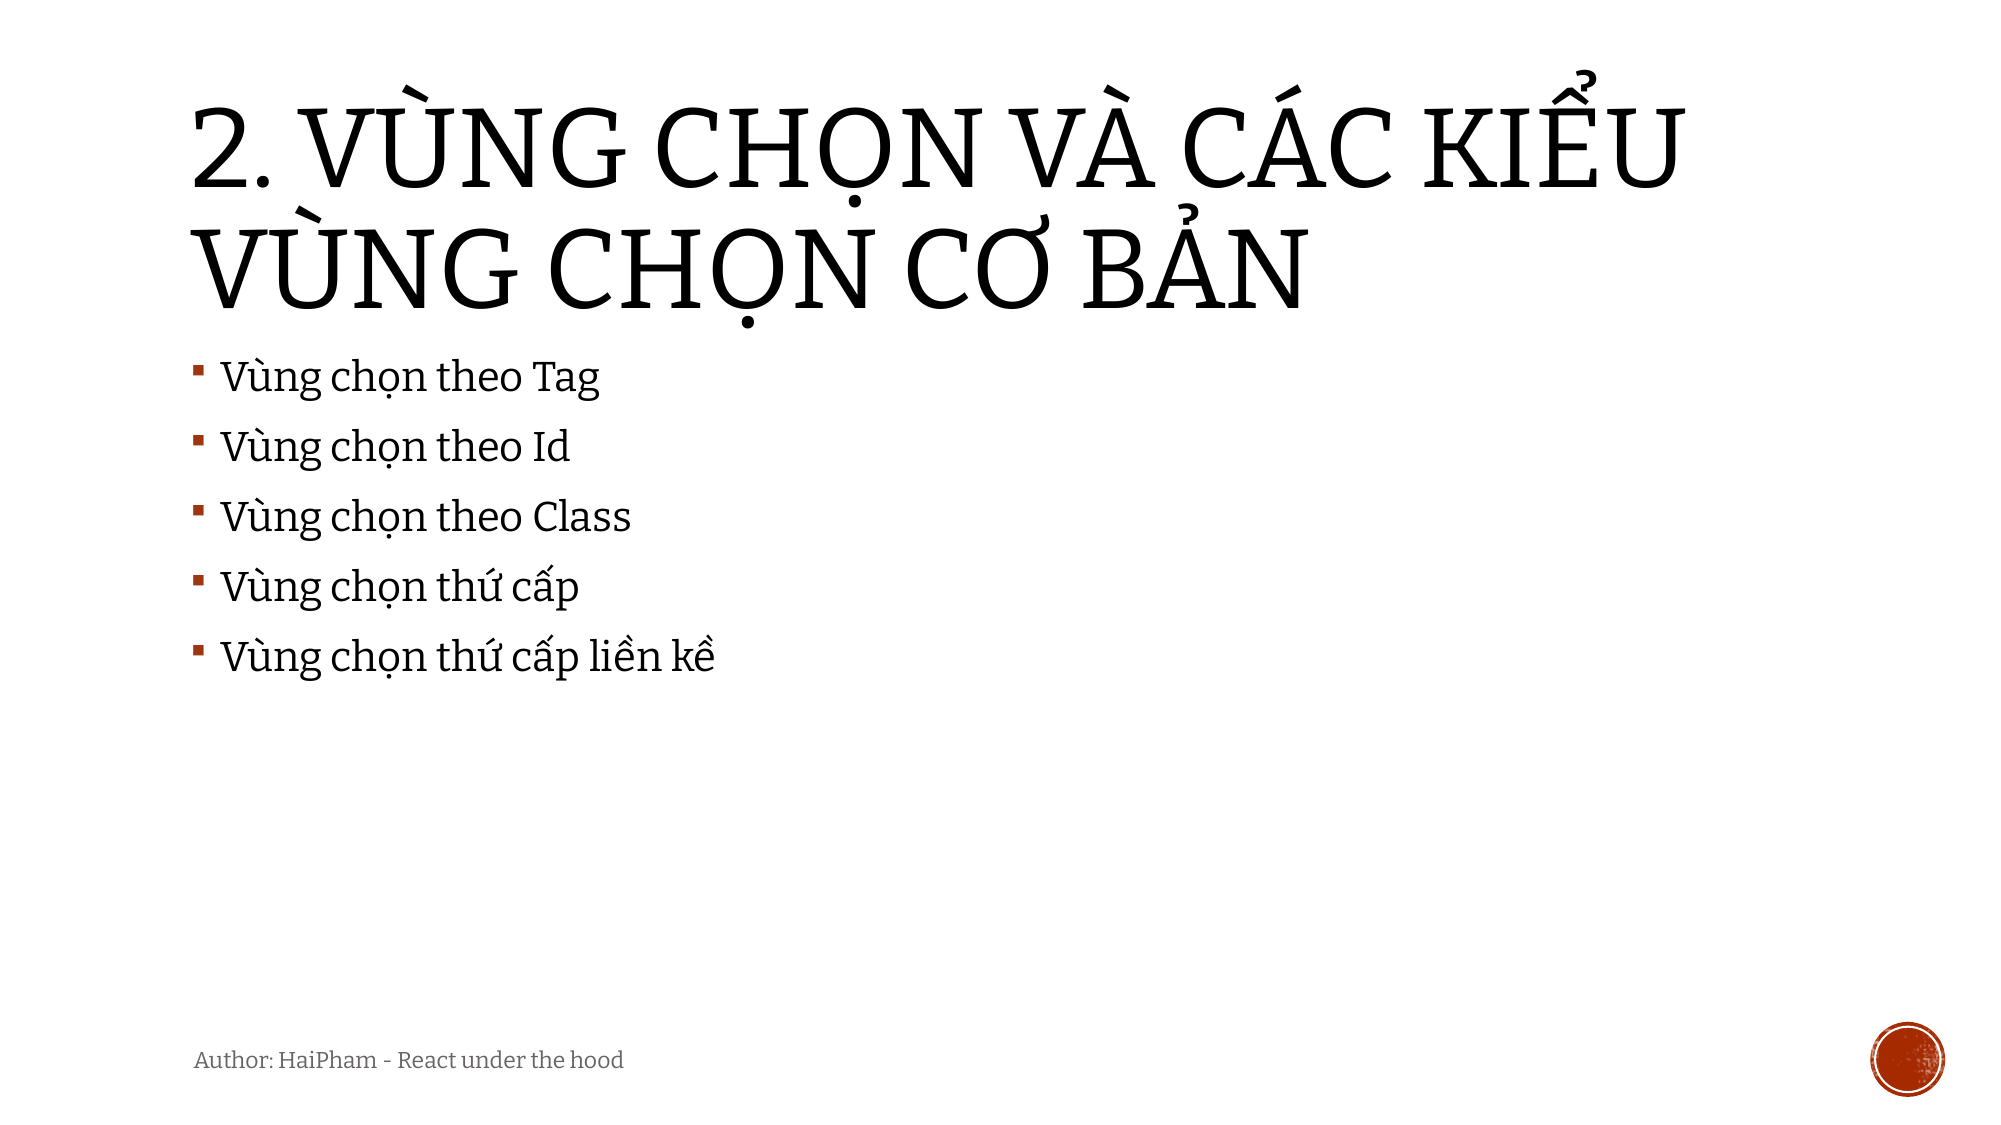

# 2. Vùng chọn và các kiểu vùng chọn cơ bản
Vùng chọn theo Tag
Vùng chọn theo Id
Vùng chọn theo Class
Vùng chọn thứ cấp
Vùng chọn thứ cấp liền kề
Author: HaiPham - React under the hood